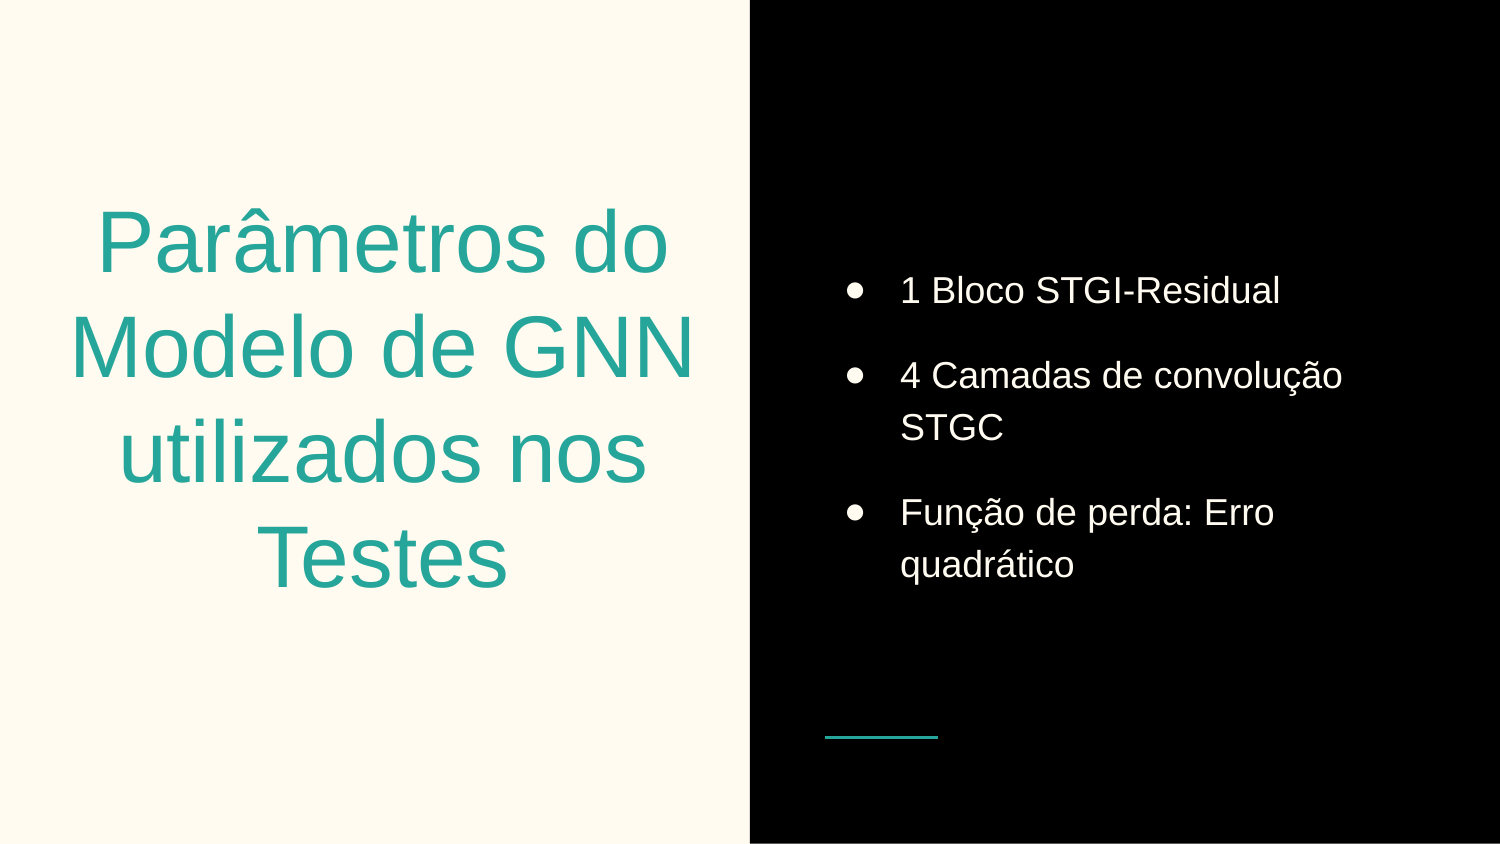

# Parâmetros
Parâmetros do Modelo de GNN utilizados nos Testes

1 Bloco STGI-Residual
4 Camadas de convolução STGC
Função de perda: Erro quadrático